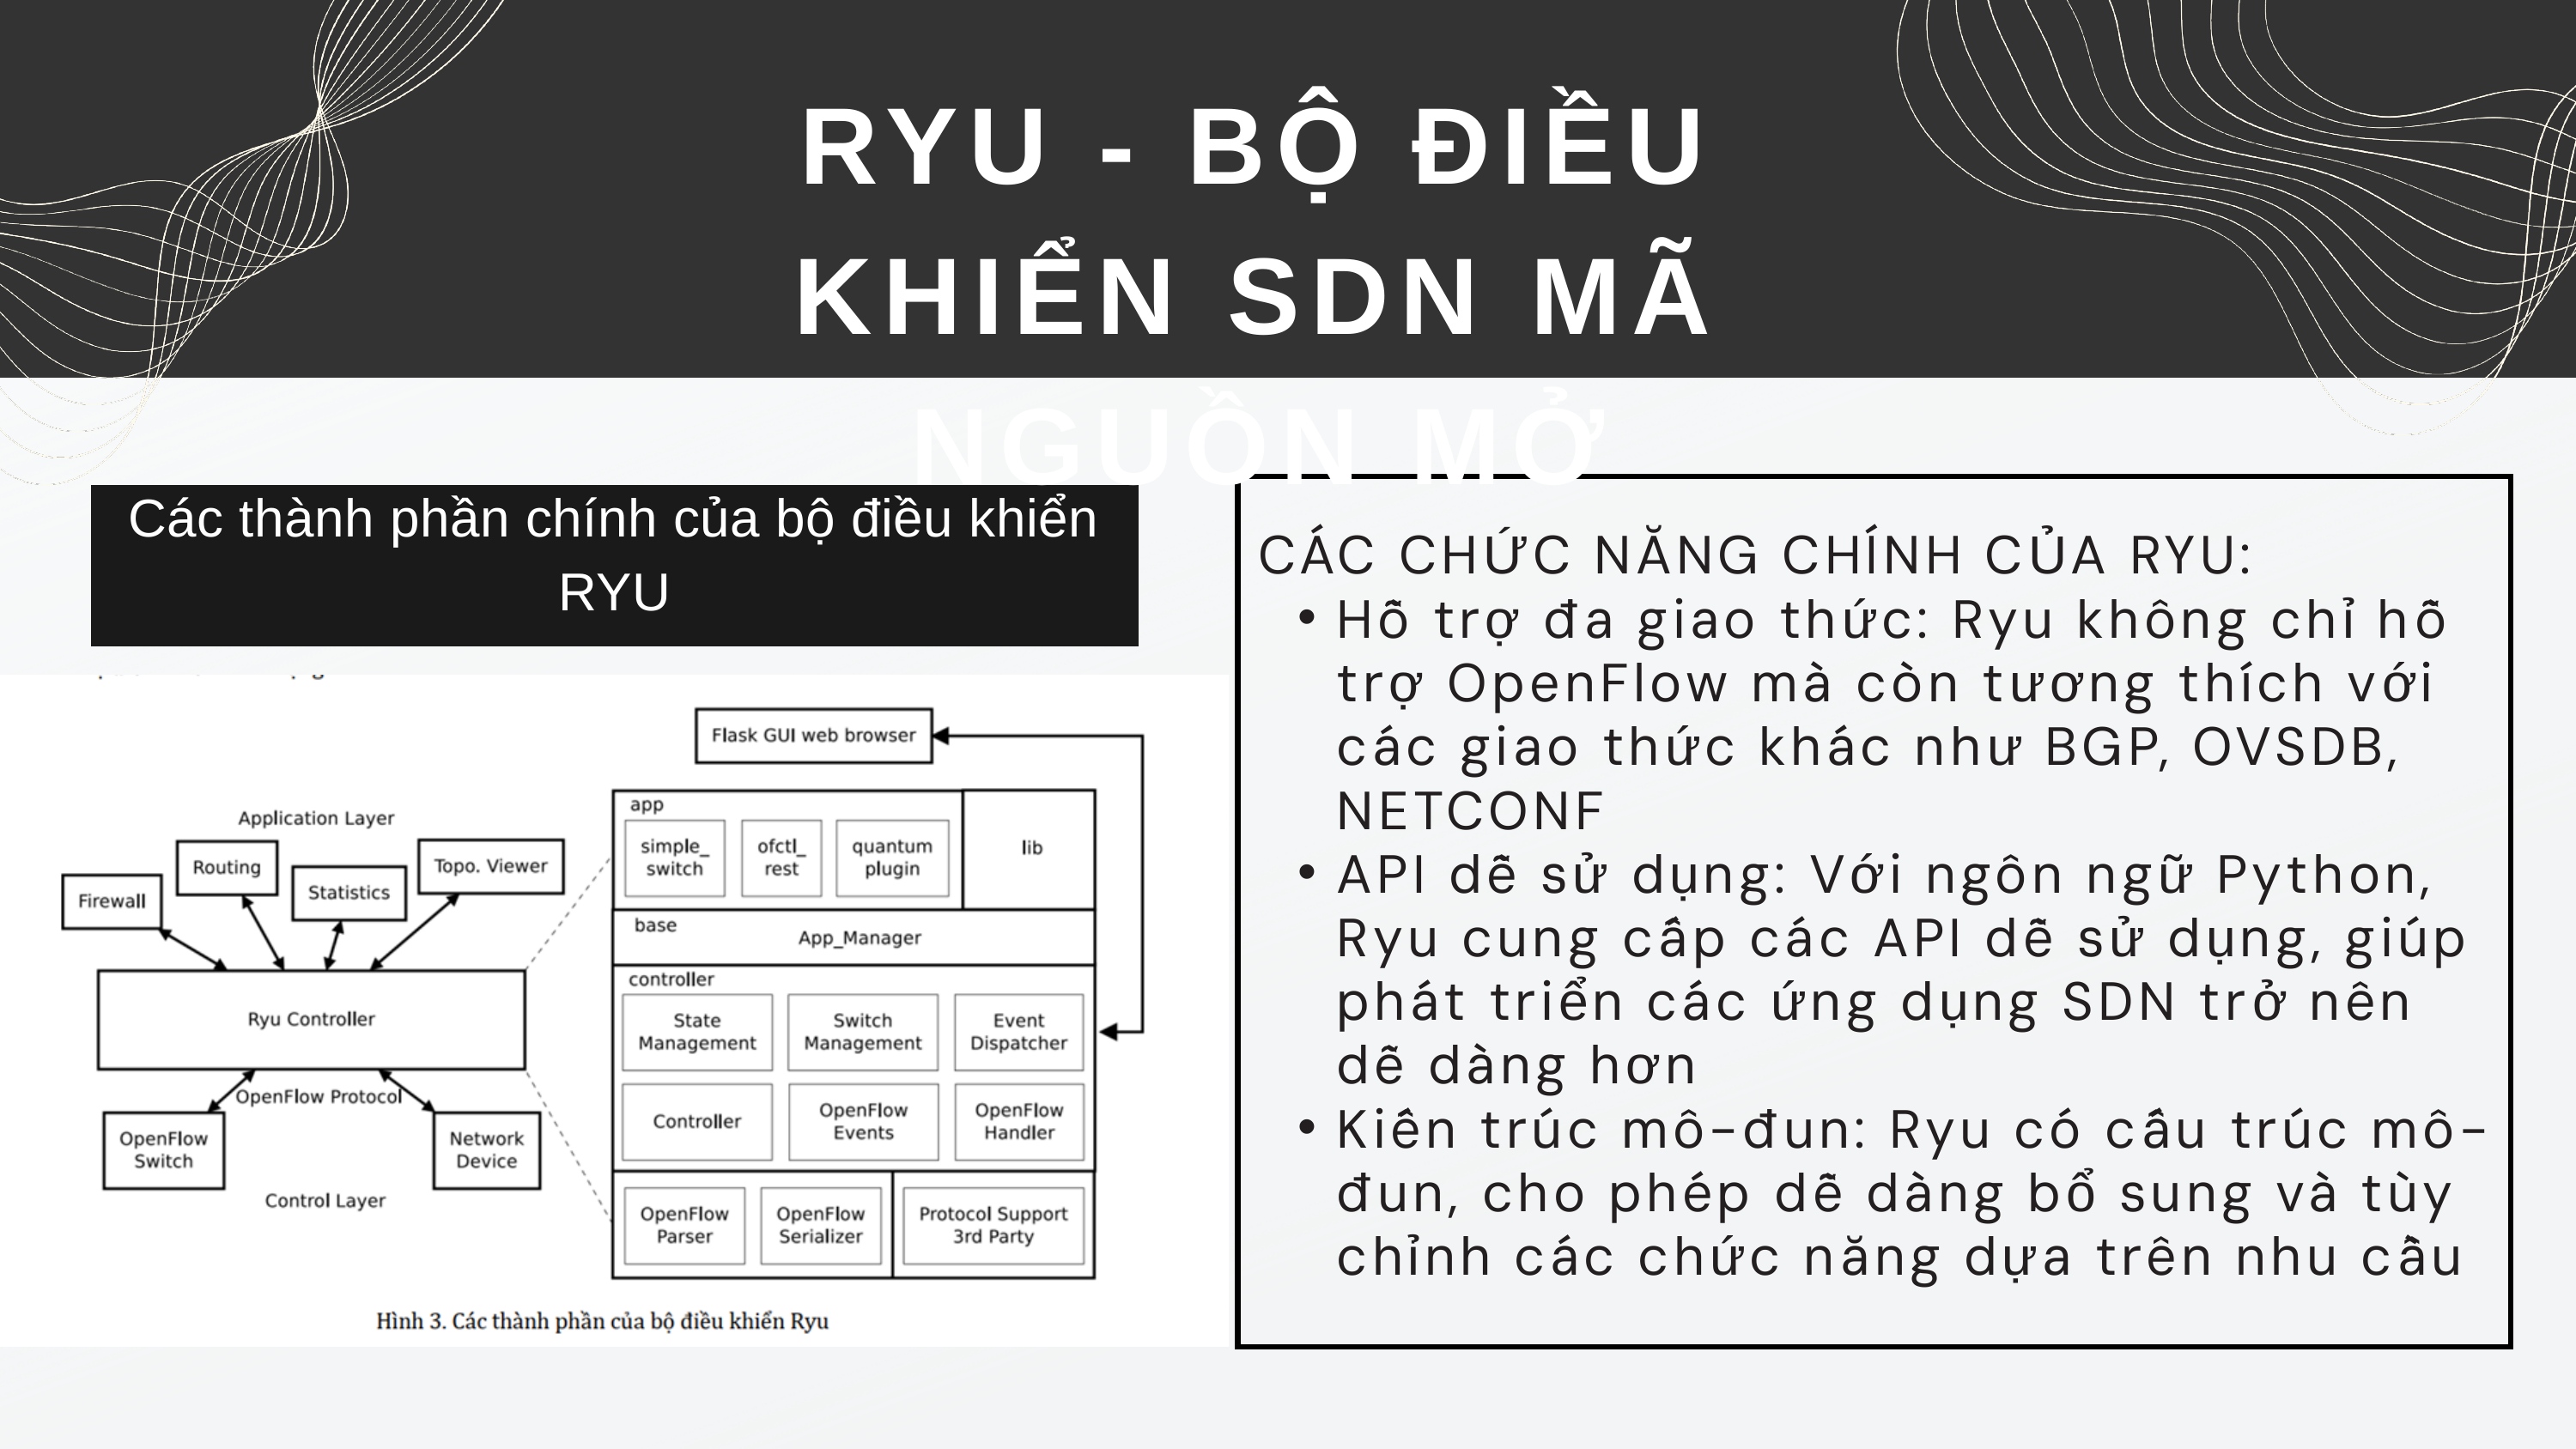

RYU - BỘ ĐIỀU KHIỂN SDN MÃ NGUỒN MỞ

Các thành phần chính của bộ điều khiển RYU
CÁC CHỨC NĂNG CHÍNH CỦA RYU:
Hỗ trợ đa giao thức: Ryu không chỉ hỗ trợ OpenFlow mà còn tương thích với các giao thức khác như BGP, OVSDB, NETCONF
API dễ sử dụng: Với ngôn ngữ Python, Ryu cung cấp các API dễ sử dụng, giúp phát triển các ứng dụng SDN trở nên dễ dàng hơn
Kiến trúc mô-đun: Ryu có cấu trúc mô-đun, cho phép dễ dàng bổ sung và tùy chỉnh các chức năng dựa trên nhu cầu